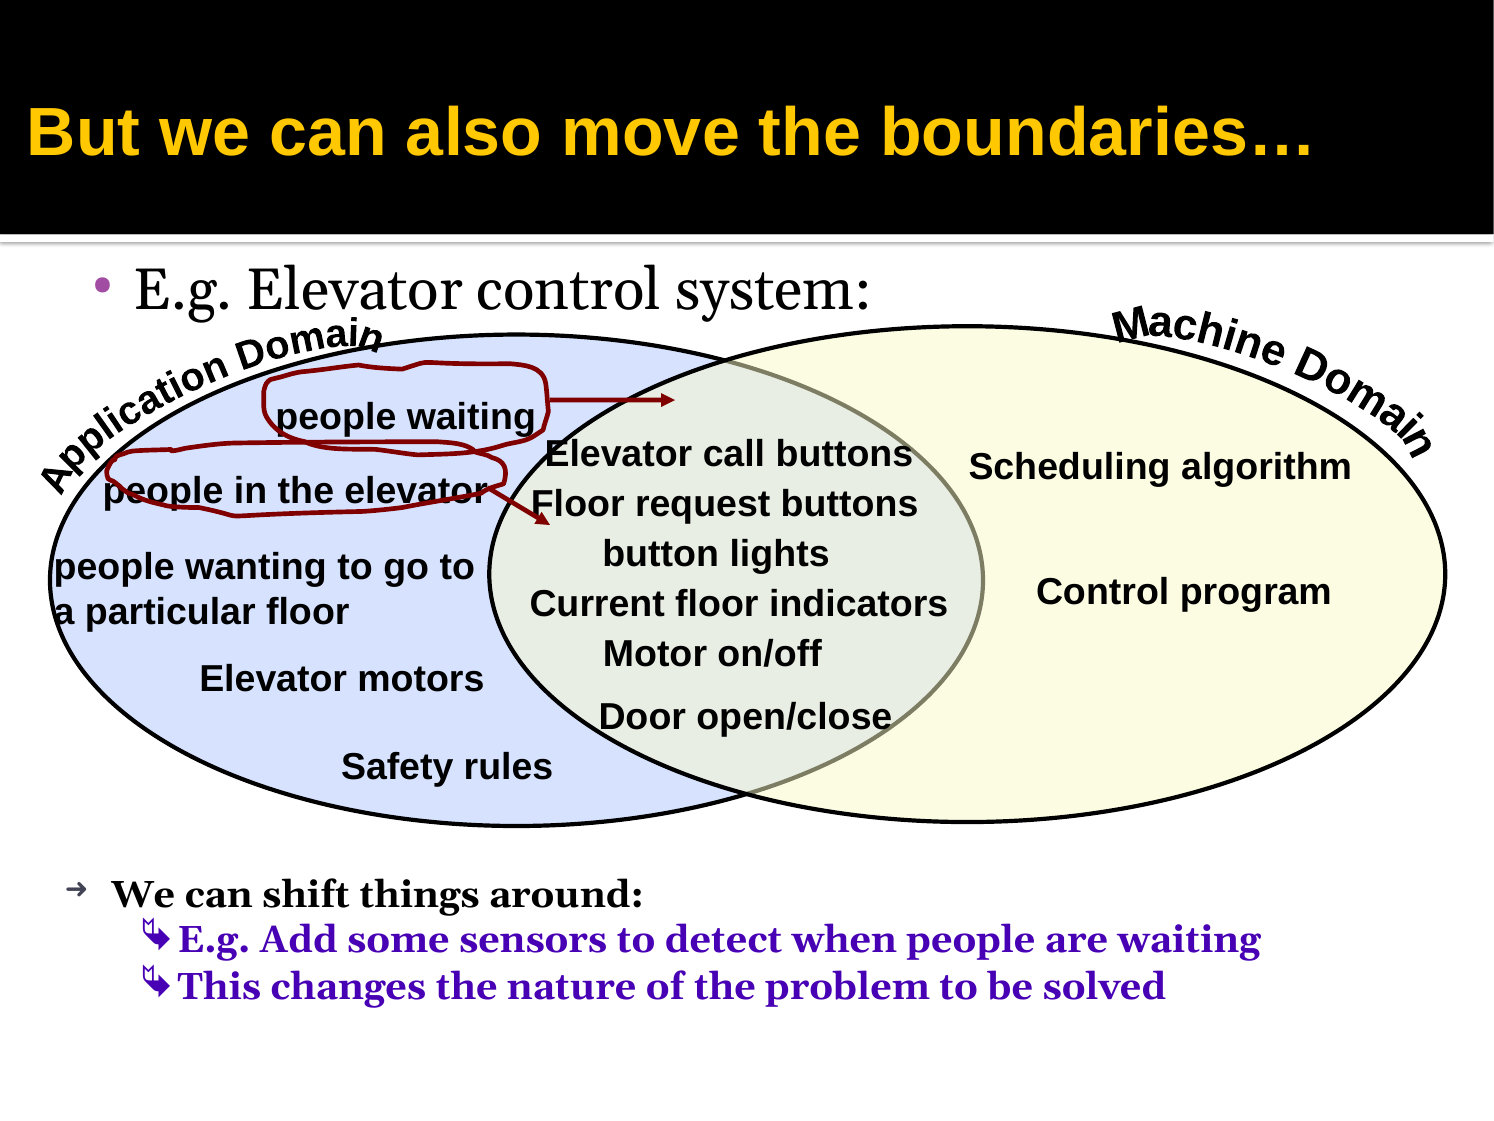

# But we can also move the boundaries…
E.g. Elevator control system:

Machine Domain

We can shift things around:
E.g. Add some sensors to detect when people are waiting
This changes the nature of the problem to be solved
Application Domain
people waiting
Elevator call buttons
Scheduling algorithm
people in the elevator
Floor request buttons
button lights
people wanting to go to
a particular floor
Control program
Current floor indicators
Motor on/off
Elevator motors
Door open/close
Safety rules